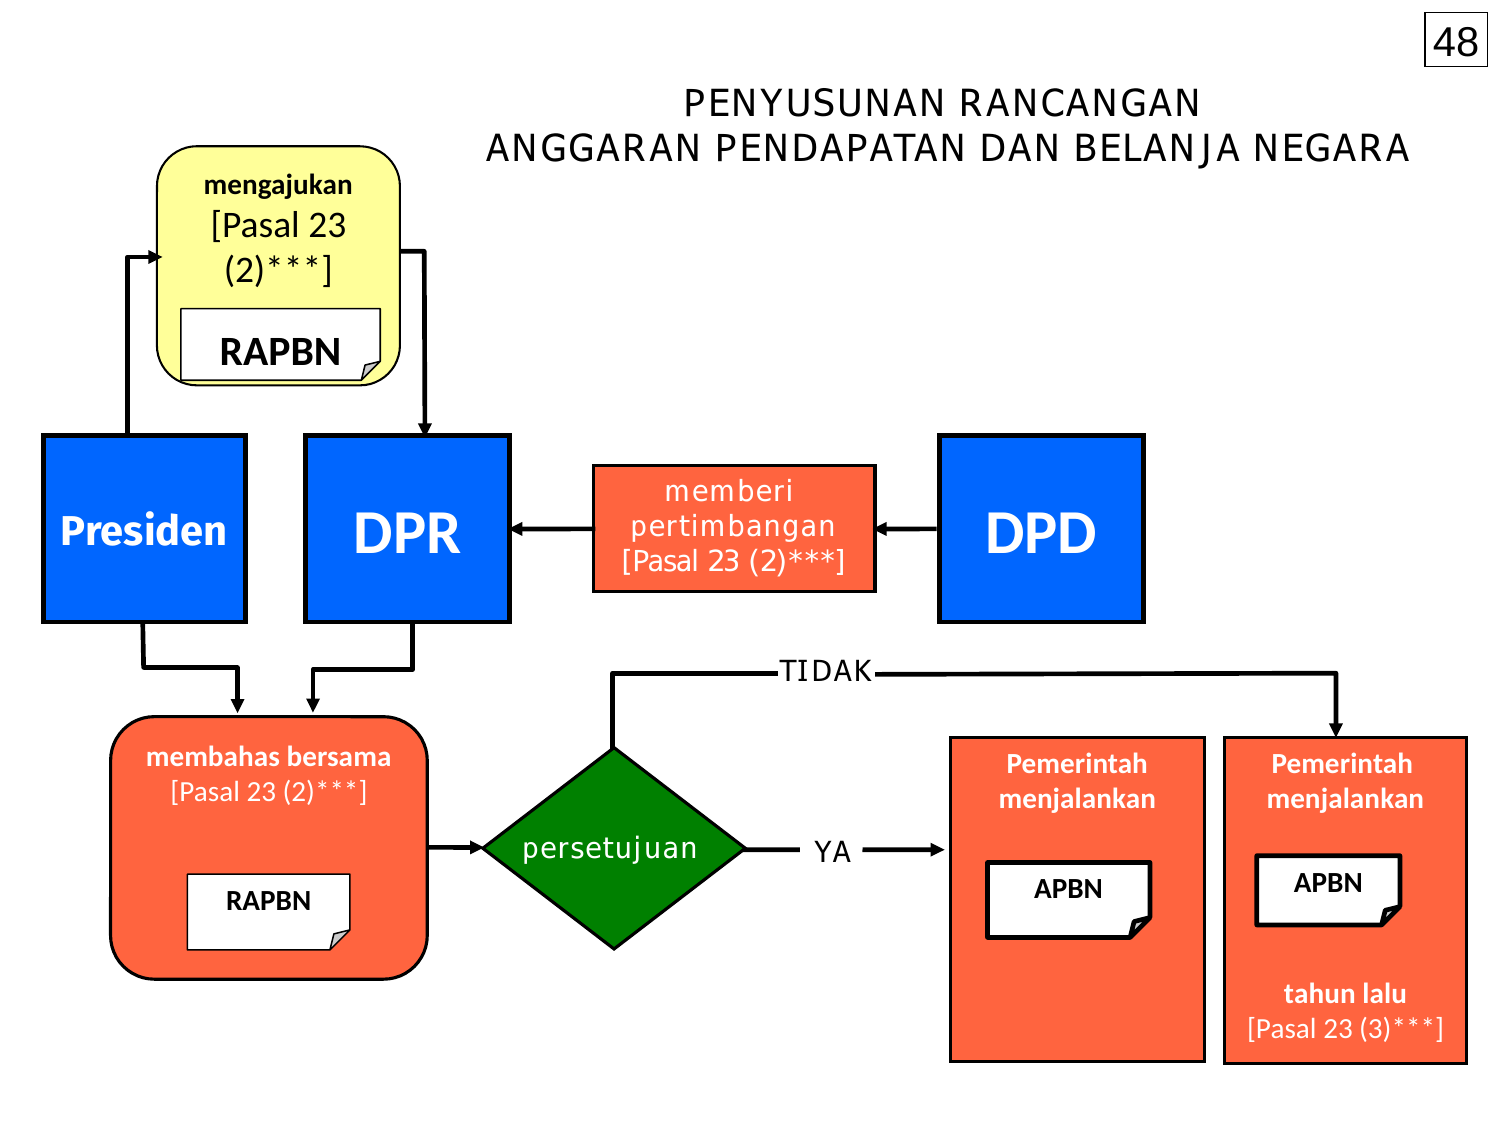

48

PENYUSUNAN RANCANGAN
ANGGARAN PENDAPATAN DAN BELANJA NEGARA
mengajukan
[Pasal 23 (2)***]

RAPBN

Presiden
DPR
DPD
memberi  pertimbangan
[Pasal 23 (2)***]

TIDAK

membahas bersama
[Pasal 23 (2)***]
Pemerintah menjalankan
Pemerintah  menjalankan

tahun lalu
[Pasal 23 (3)***]

persetujuan
YA

APBN
APBN
RAPBN